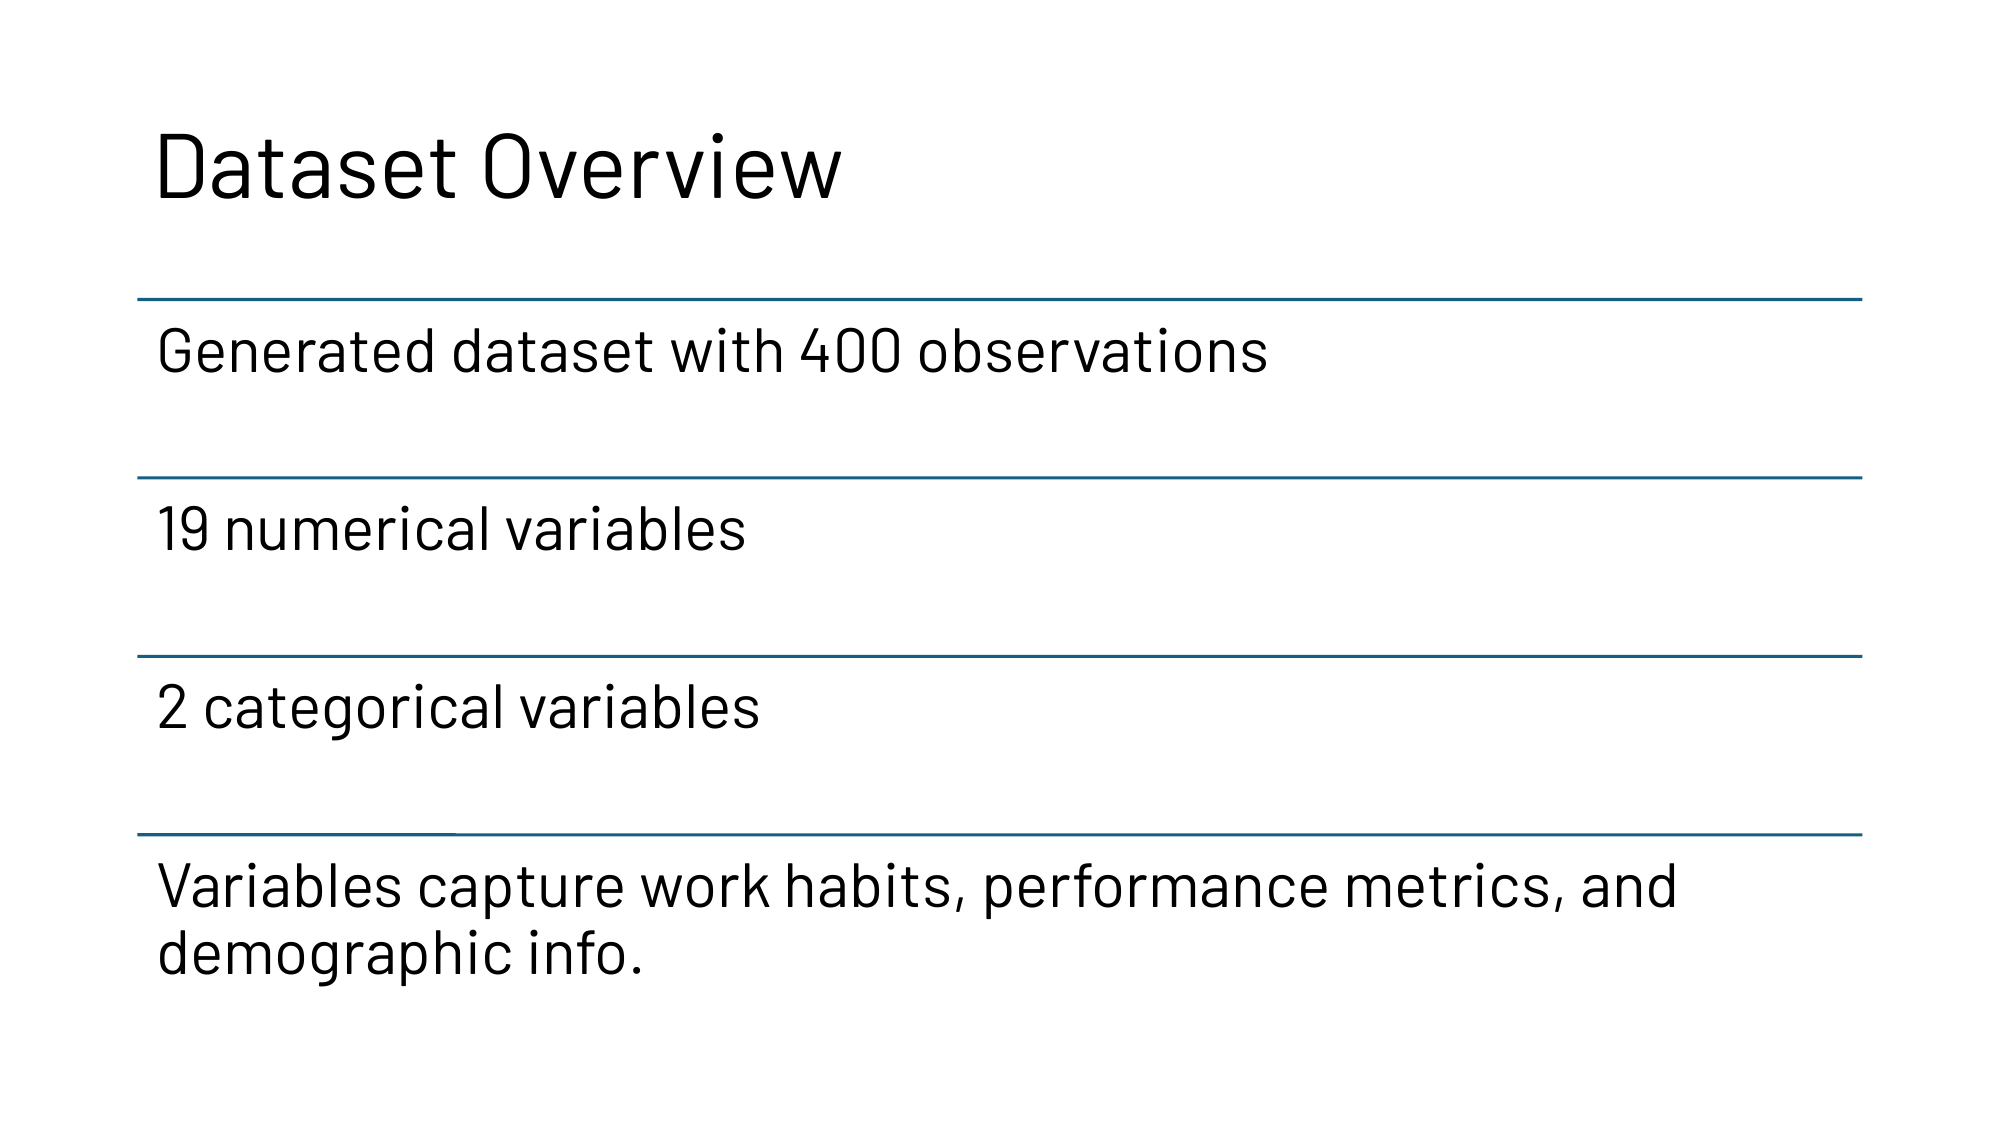

# Dataset Overview
Generated dataset with 400 observations
19 numerical variables
2 categorical variables
Variables capture work habits, performance metrics, and demographic info.